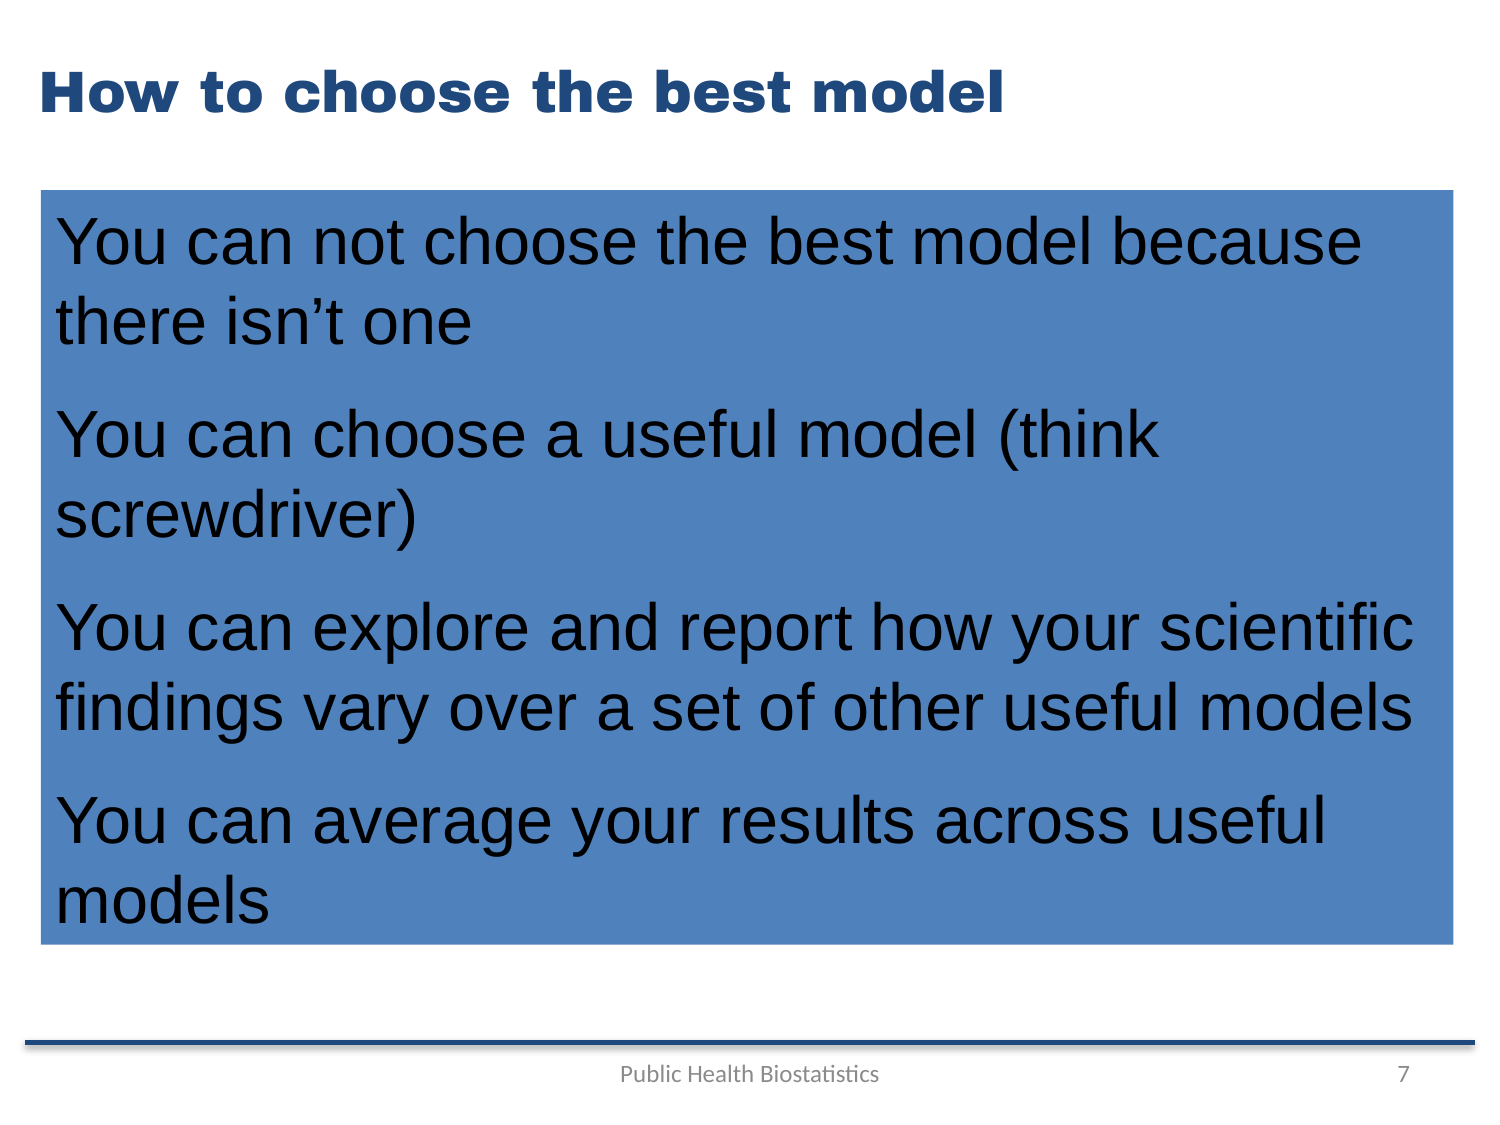

# How to choose the best model
You can not choose the best model because there isn’t one
You can choose a useful model (think screwdriver)
You can explore and report how your scientific findings vary over a set of other useful models
You can average your results across useful models
Public Health Biostatistics
7